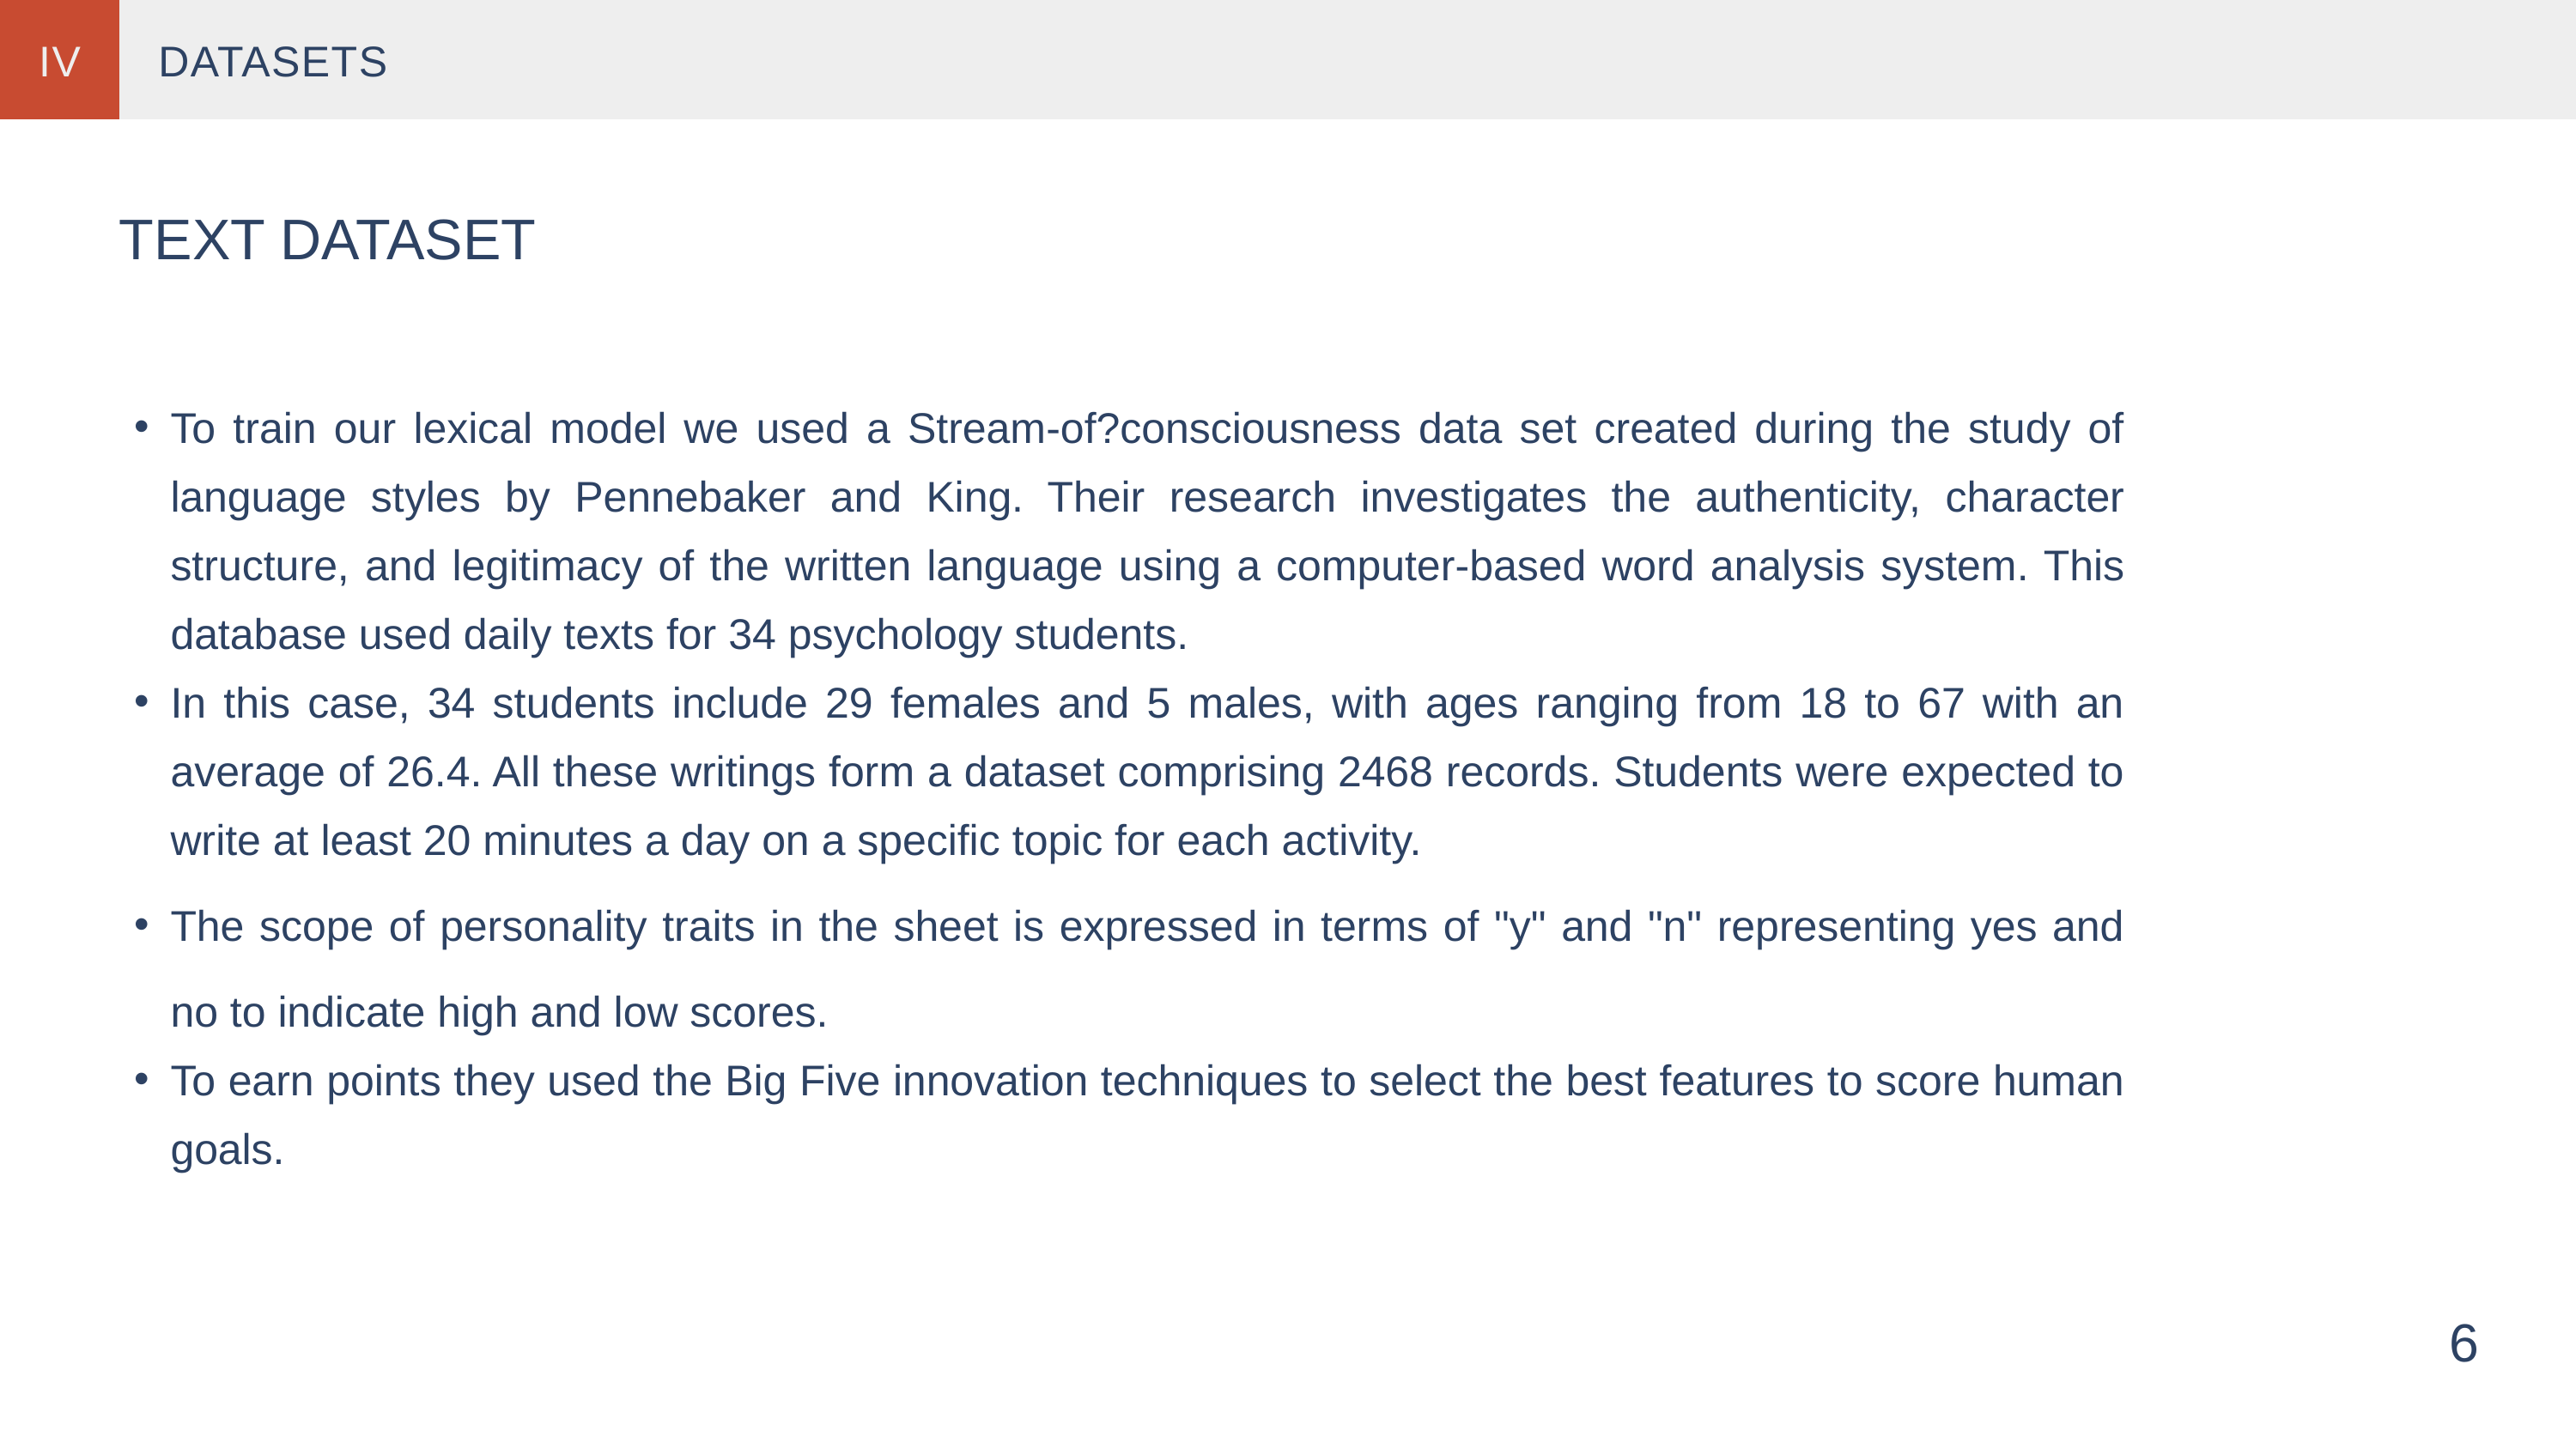

IV
DATASETS
TEXT DATASET
To train our lexical model we used a Stream-of?consciousness data set created during the study of language styles by Pennebaker and King. Their research investigates the authenticity, character structure, and legitimacy of the written language using a computer-based word analysis system. This database used daily texts for 34 psychology students.
In this case, 34 students include 29 females and 5 males, with ages ranging from 18 to 67 with an average of 26.4. All these writings form a dataset comprising 2468 records. Students were expected to write at least 20 minutes a day on a specific topic for each activity.
The scope of personality traits in the sheet is expressed in terms of "y" and "n" representing yes and no to indicate high and low scores.
To earn points they used the Big Five innovation techniques to select the best features to score human goals.
6